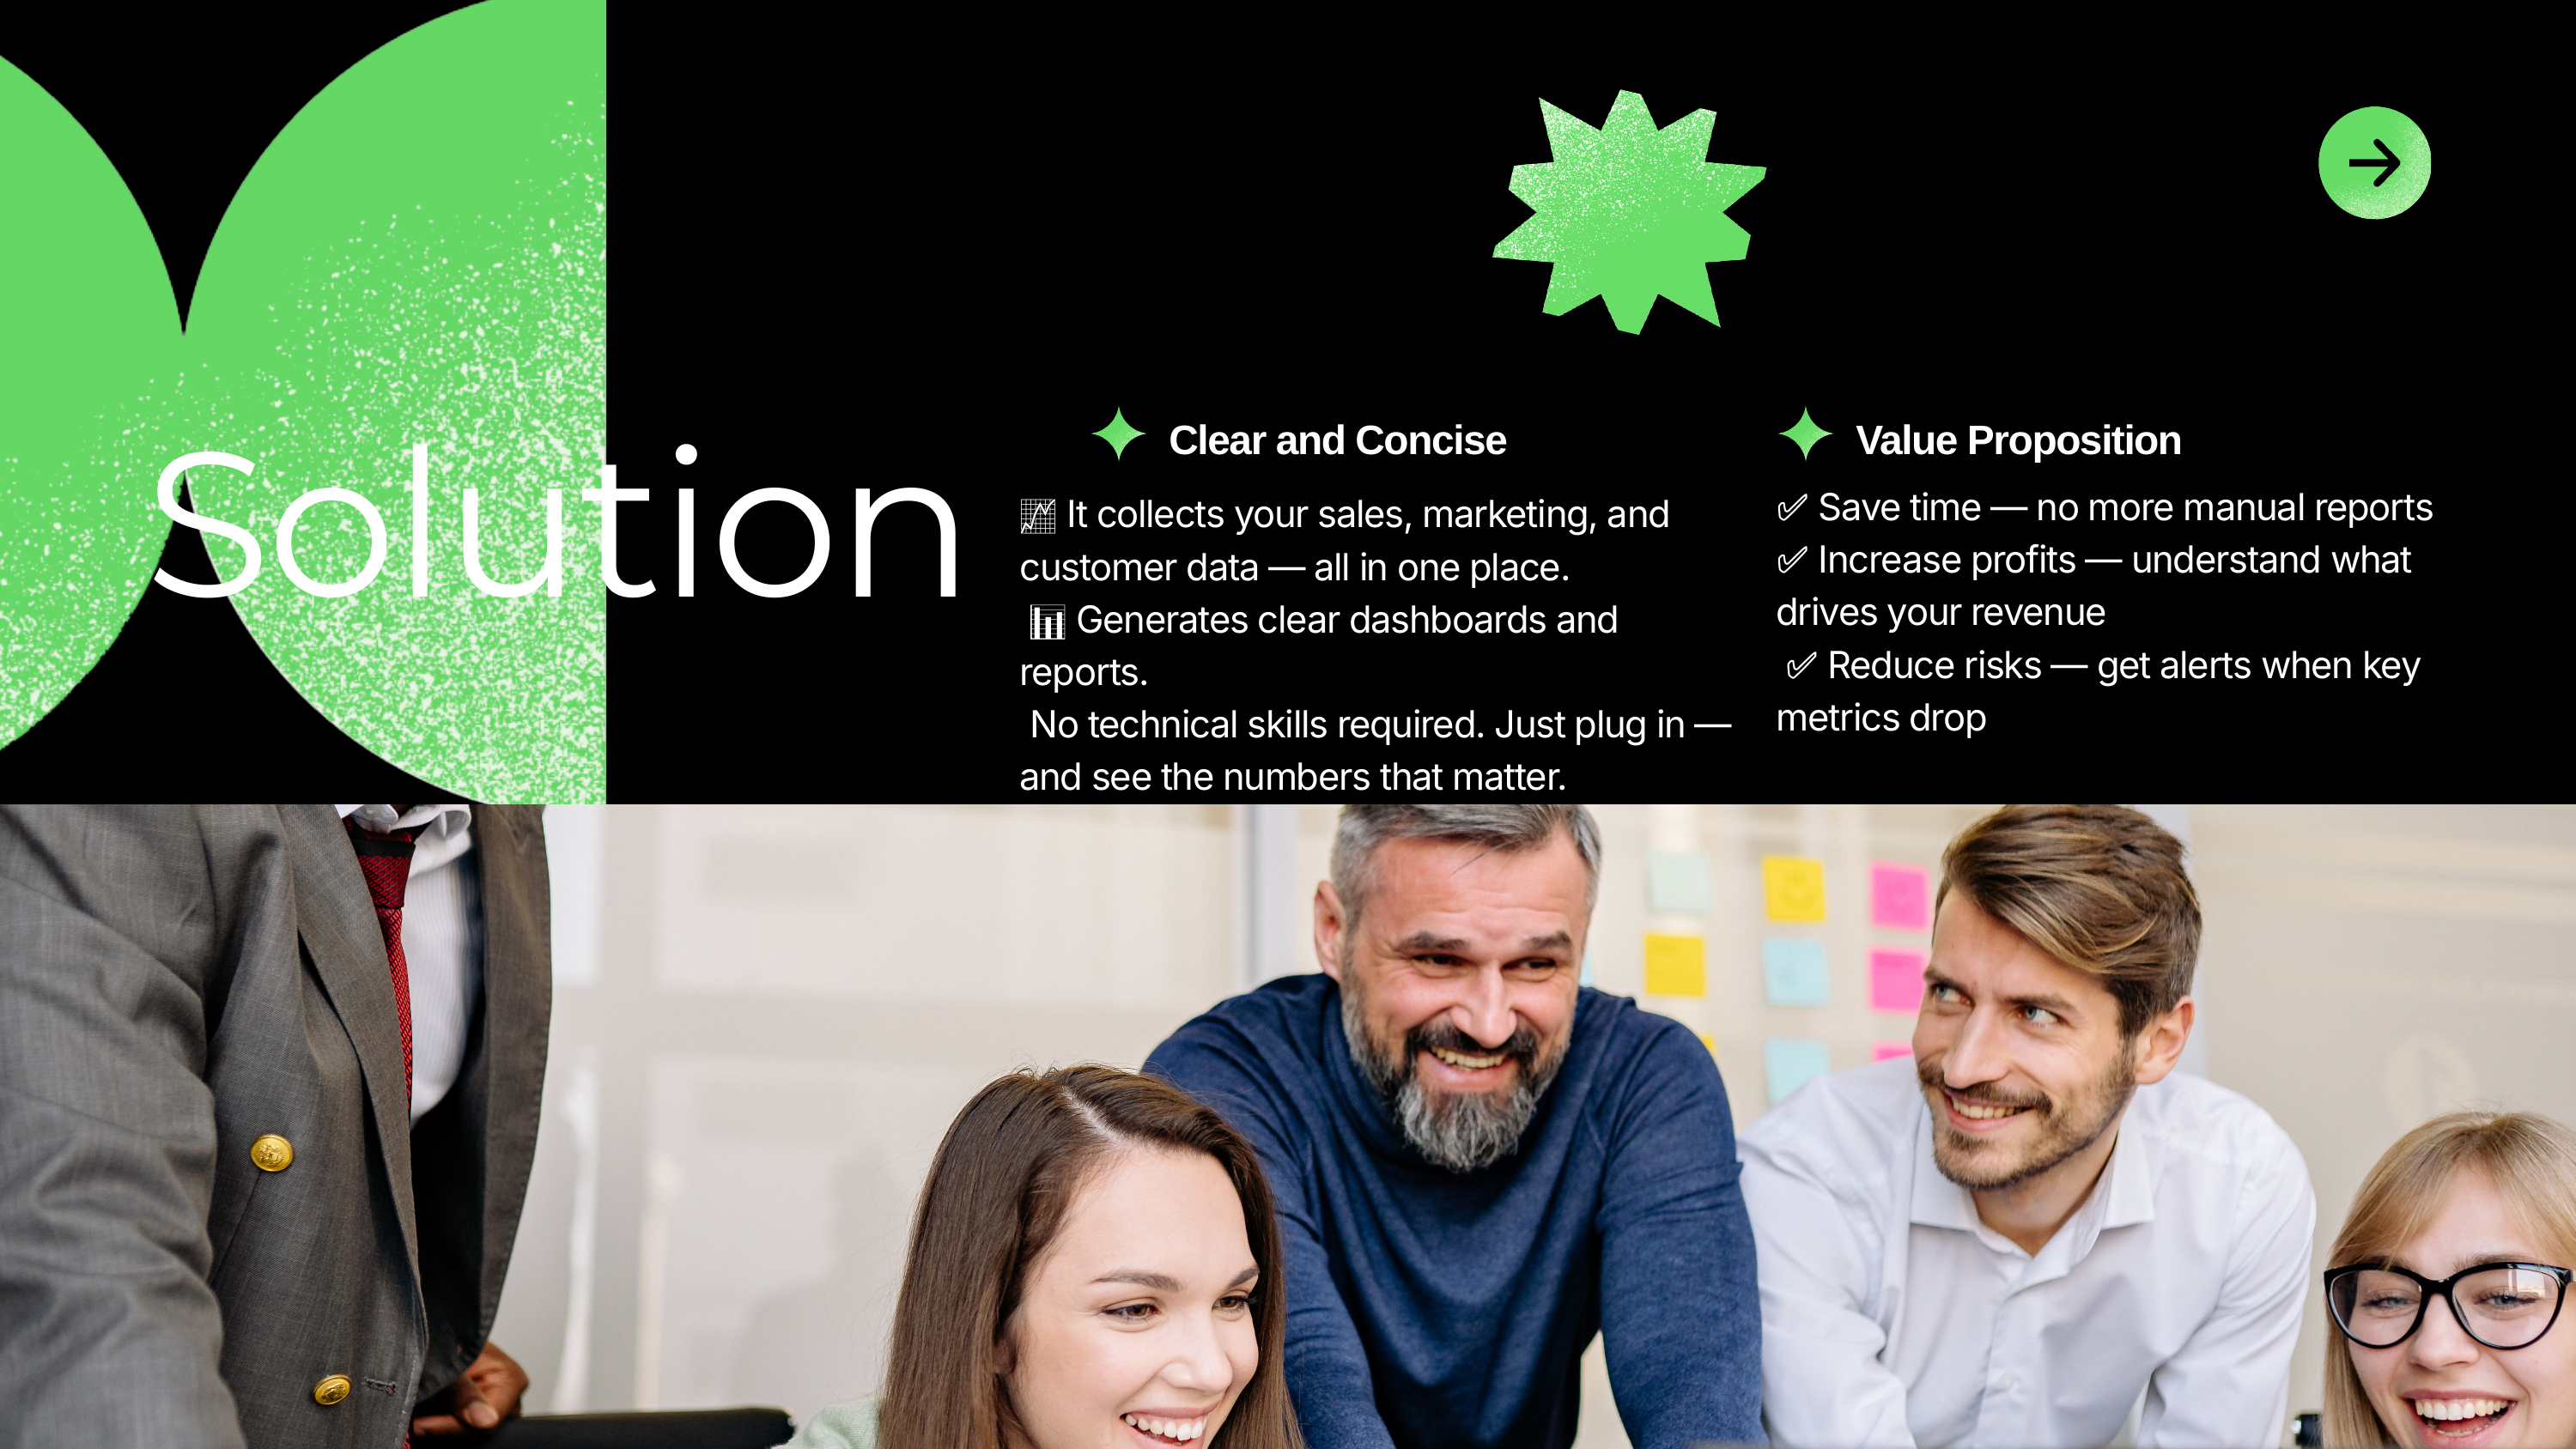

Clear and Concise
Value Proposition
Solution
✅ Save time — no more manual reports
✅ Increase profits — understand what drives your revenue
 ✅ Reduce risks — get alerts when key metrics drop
📈 It collects your sales, marketing, and customer data — all in one place.
 📊 Generates clear dashboards and reports.
 No technical skills required. Just plug in — and see the numbers that matter.